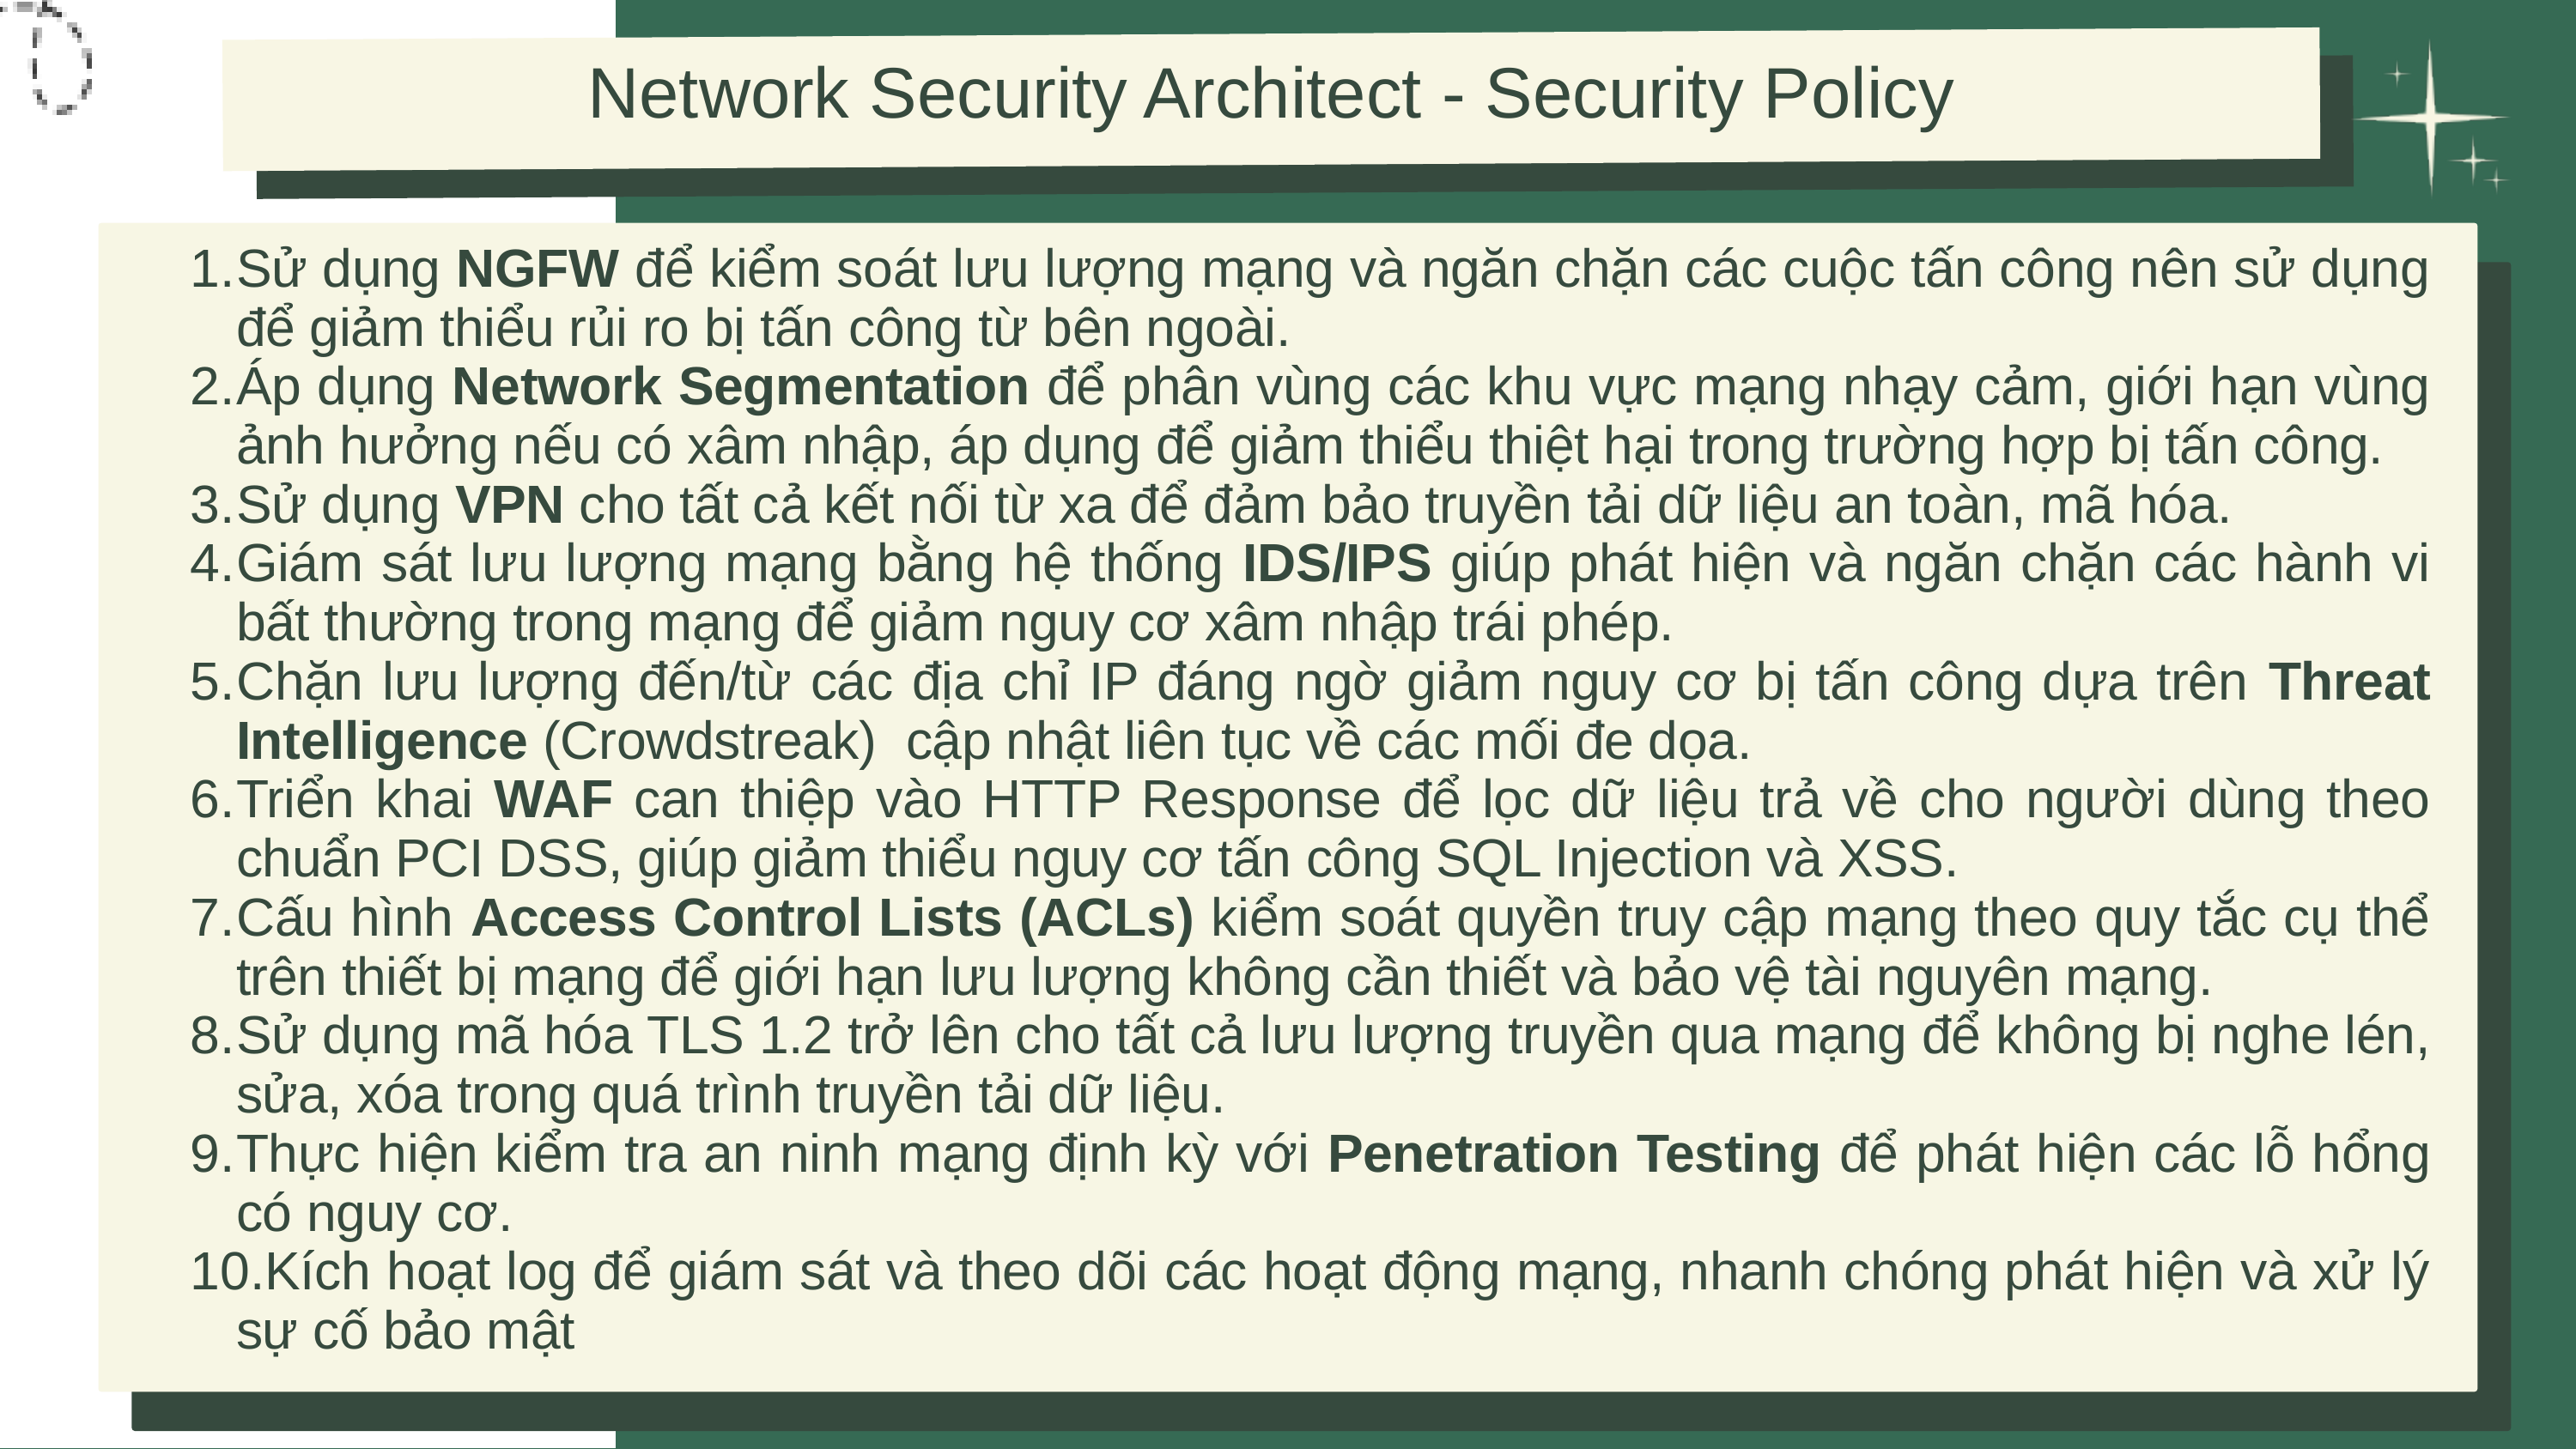

Network Security Architect - Security Policy

Sử dụng NGFW để kiểm soát lưu lượng mạng và ngăn chặn các cuộc tấn công nên sử dụng để giảm thiểu rủi ro bị tấn công từ bên ngoài.
Áp dụng Network Segmentation để phân vùng các khu vực mạng nhạy cảm, giới hạn vùng ảnh hưởng nếu có xâm nhập, áp dụng để giảm thiểu thiệt hại trong trường hợp bị tấn công.
Sử dụng VPN cho tất cả kết nối từ xa để đảm bảo truyền tải dữ liệu an toàn, mã hóa.
Giám sát lưu lượng mạng bằng hệ thống IDS/IPS giúp phát hiện và ngăn chặn các hành vi bất thường trong mạng để giảm nguy cơ xâm nhập trái phép.
Chặn lưu lượng đến/từ các địa chỉ IP đáng ngờ giảm nguy cơ bị tấn công dựa trên Threat Intelligence (Crowdstreak)  cập nhật liên tục về các mối đe dọa.
Triển khai WAF can thiệp vào HTTP Response để lọc dữ liệu trả về cho người dùng theo chuẩn PCI DSS, giúp giảm thiểu nguy cơ tấn công SQL Injection và XSS.
Cấu hình Access Control Lists (ACLs) kiểm soát quyền truy cập mạng theo quy tắc cụ thể trên thiết bị mạng để giới hạn lưu lượng không cần thiết và bảo vệ tài nguyên mạng.
Sử dụng mã hóa TLS 1.2 trở lên cho tất cả lưu lượng truyền qua mạng để không bị nghe lén, sửa, xóa trong quá trình truyền tải dữ liệu.
Thực hiện kiểm tra an ninh mạng định kỳ với Penetration Testing để phát hiện các lỗ hổng có nguy cơ.
Kích hoạt log để giám sát và theo dõi các hoạt động mạng, nhanh chóng phát hiện và xử lý sự cố bảo mật